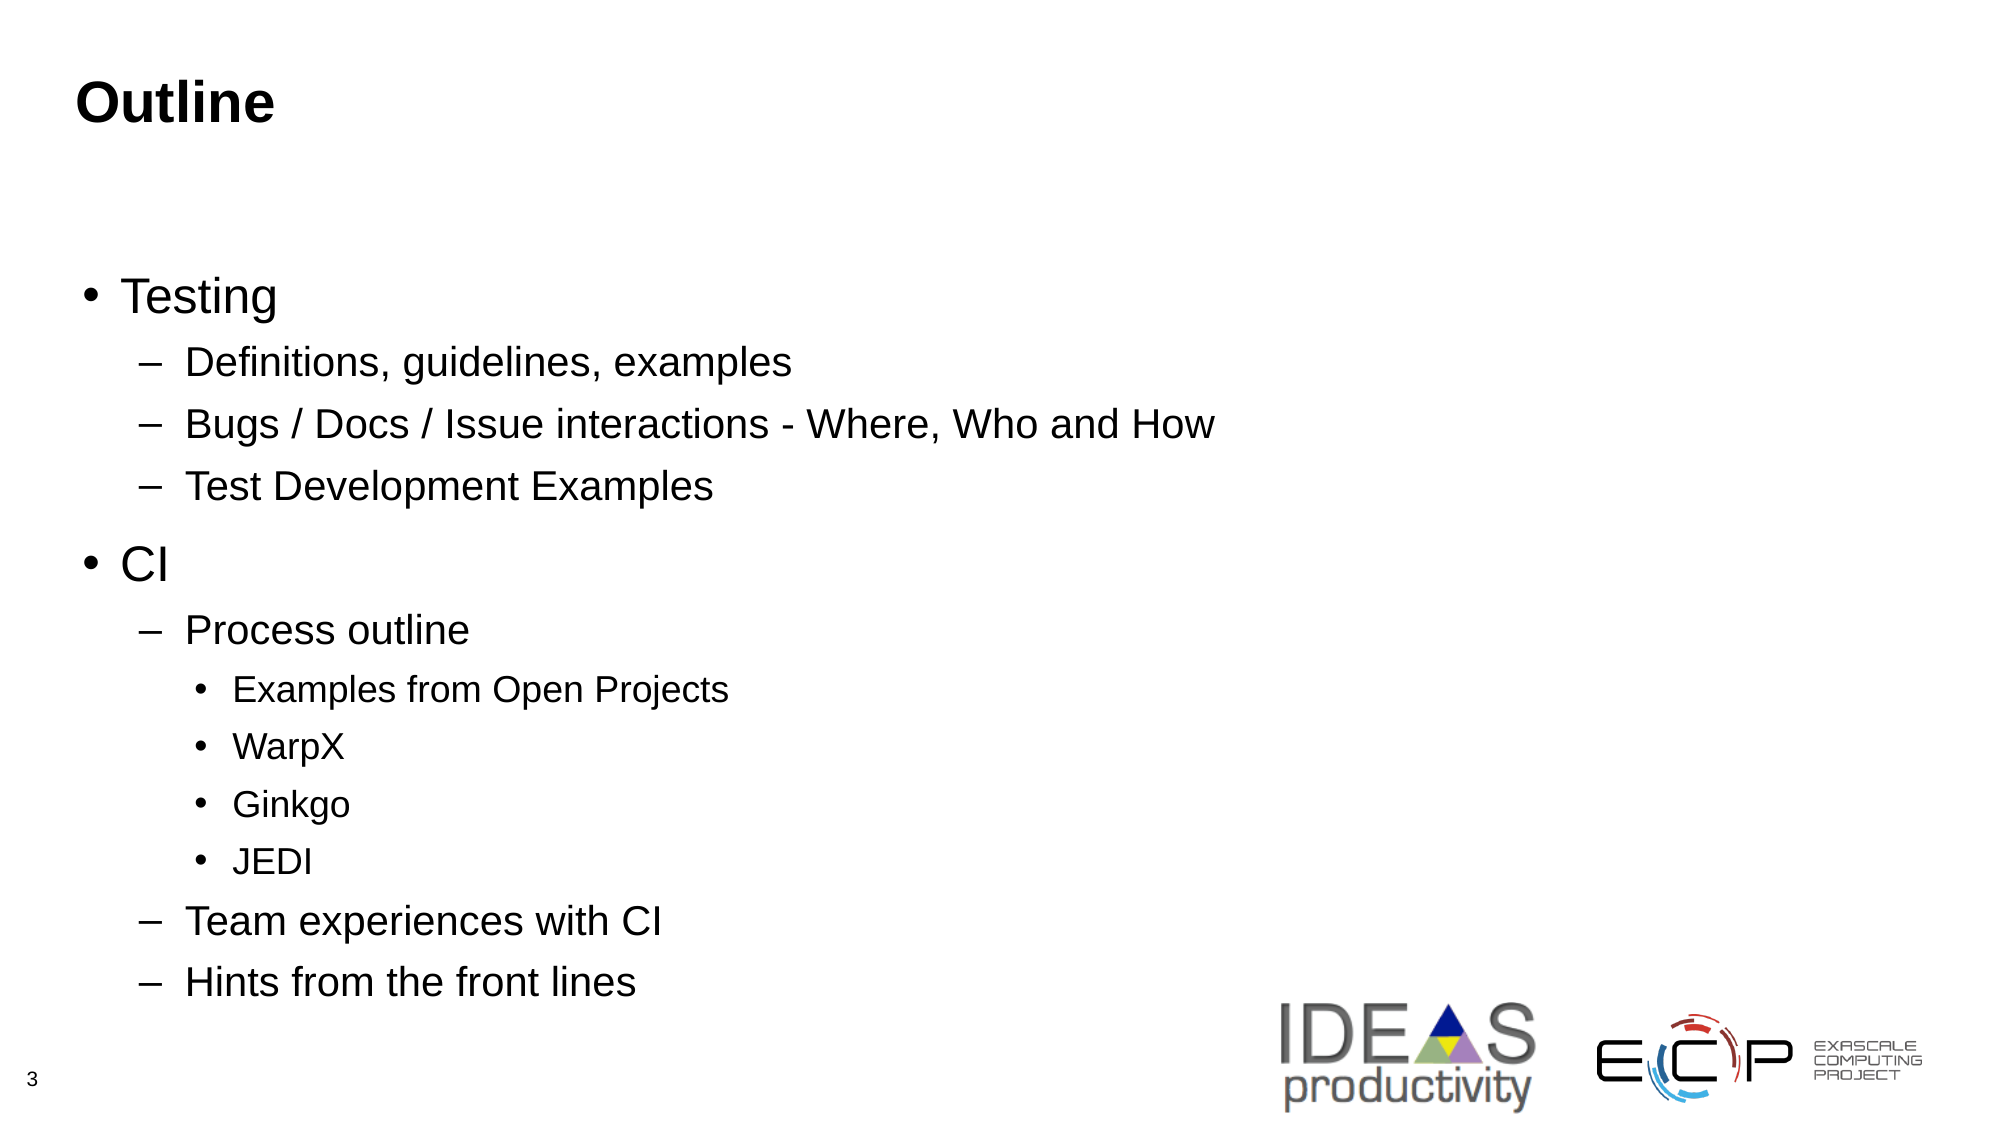

# Outline
Testing
Definitions, guidelines, examples
Bugs / Docs / Issue interactions - Where, Who and How
Test Development Examples
CI
Process outline
Examples from Open Projects
WarpX
Ginkgo
JEDI
Team experiences with CI
Hints from the front lines